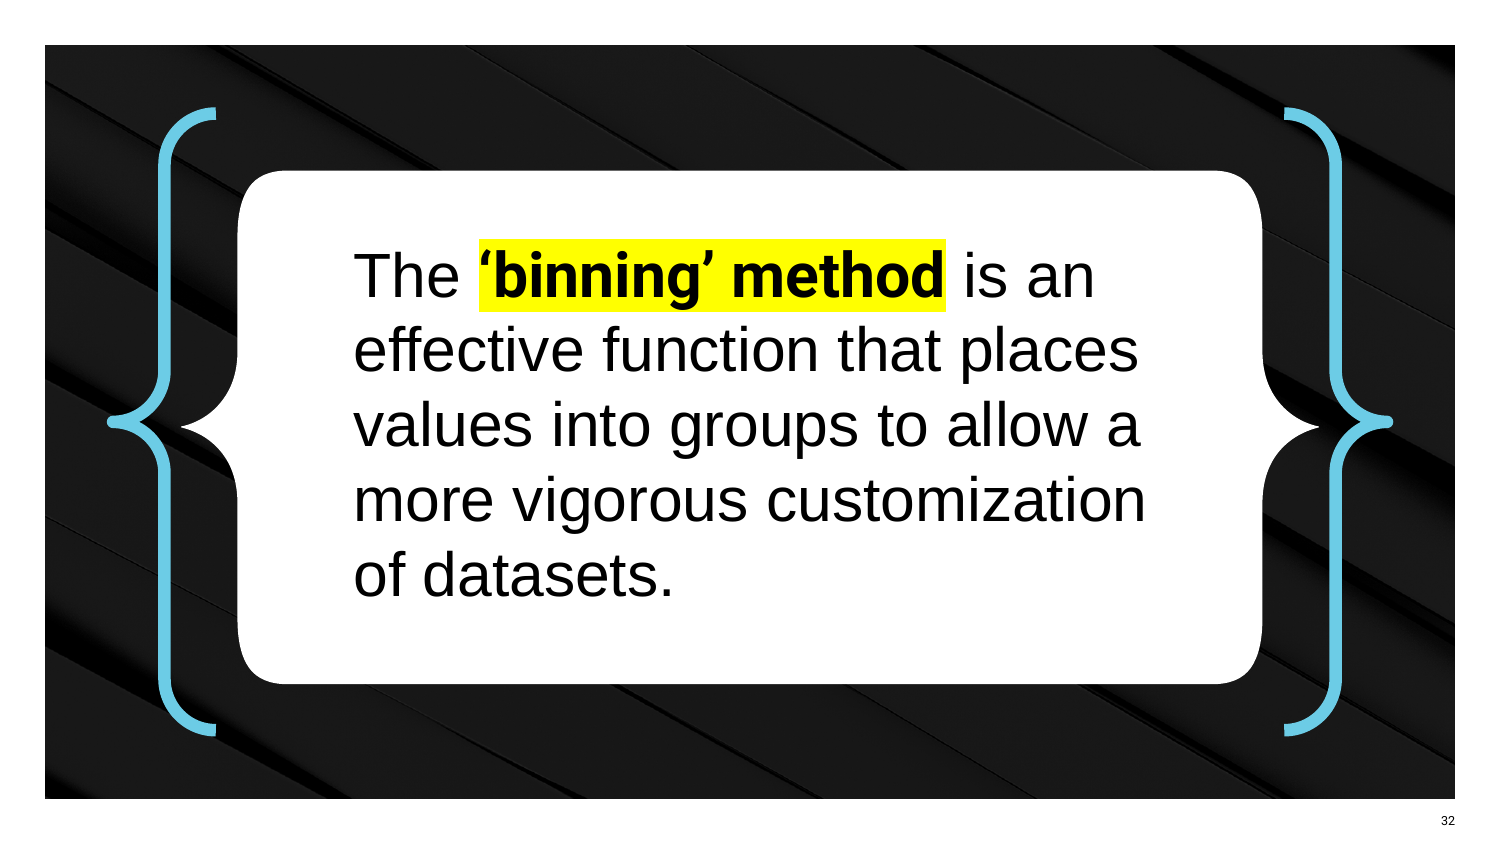

The ‘binning’ method is an effective function that places values into groups to allow a more vigorous customization of datasets.